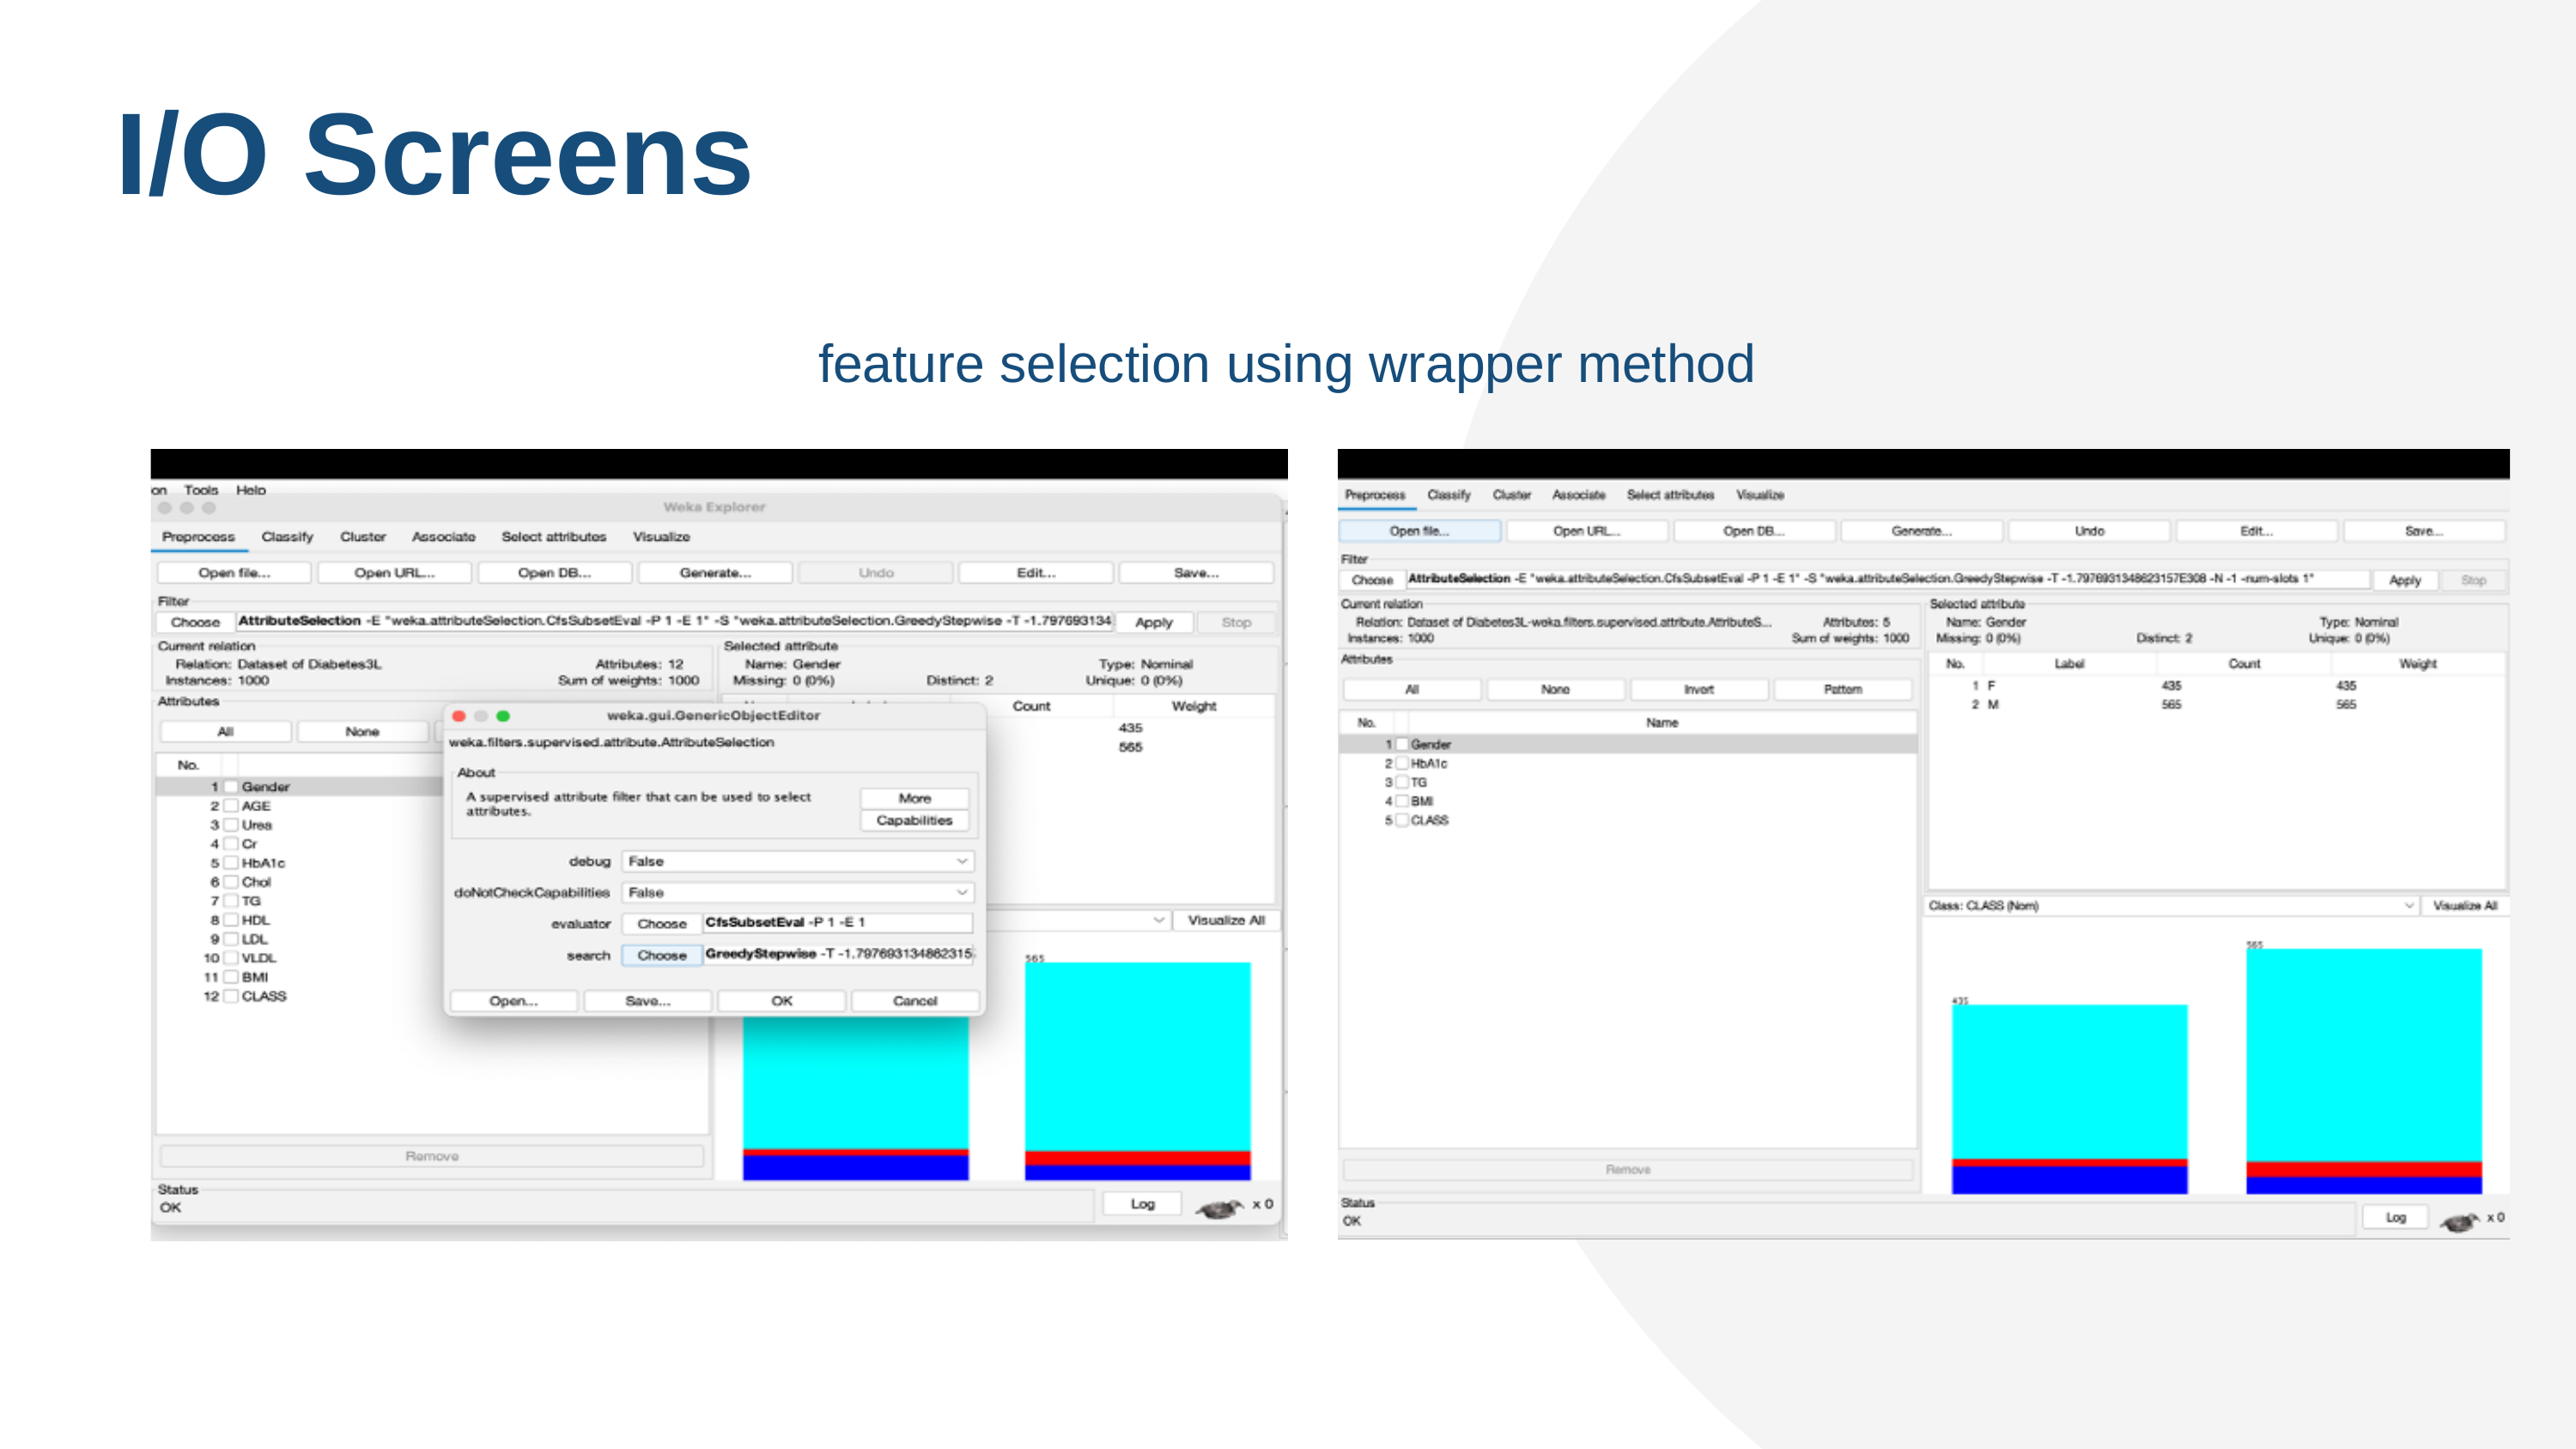

I/O Screens
feature selection using wrapper method